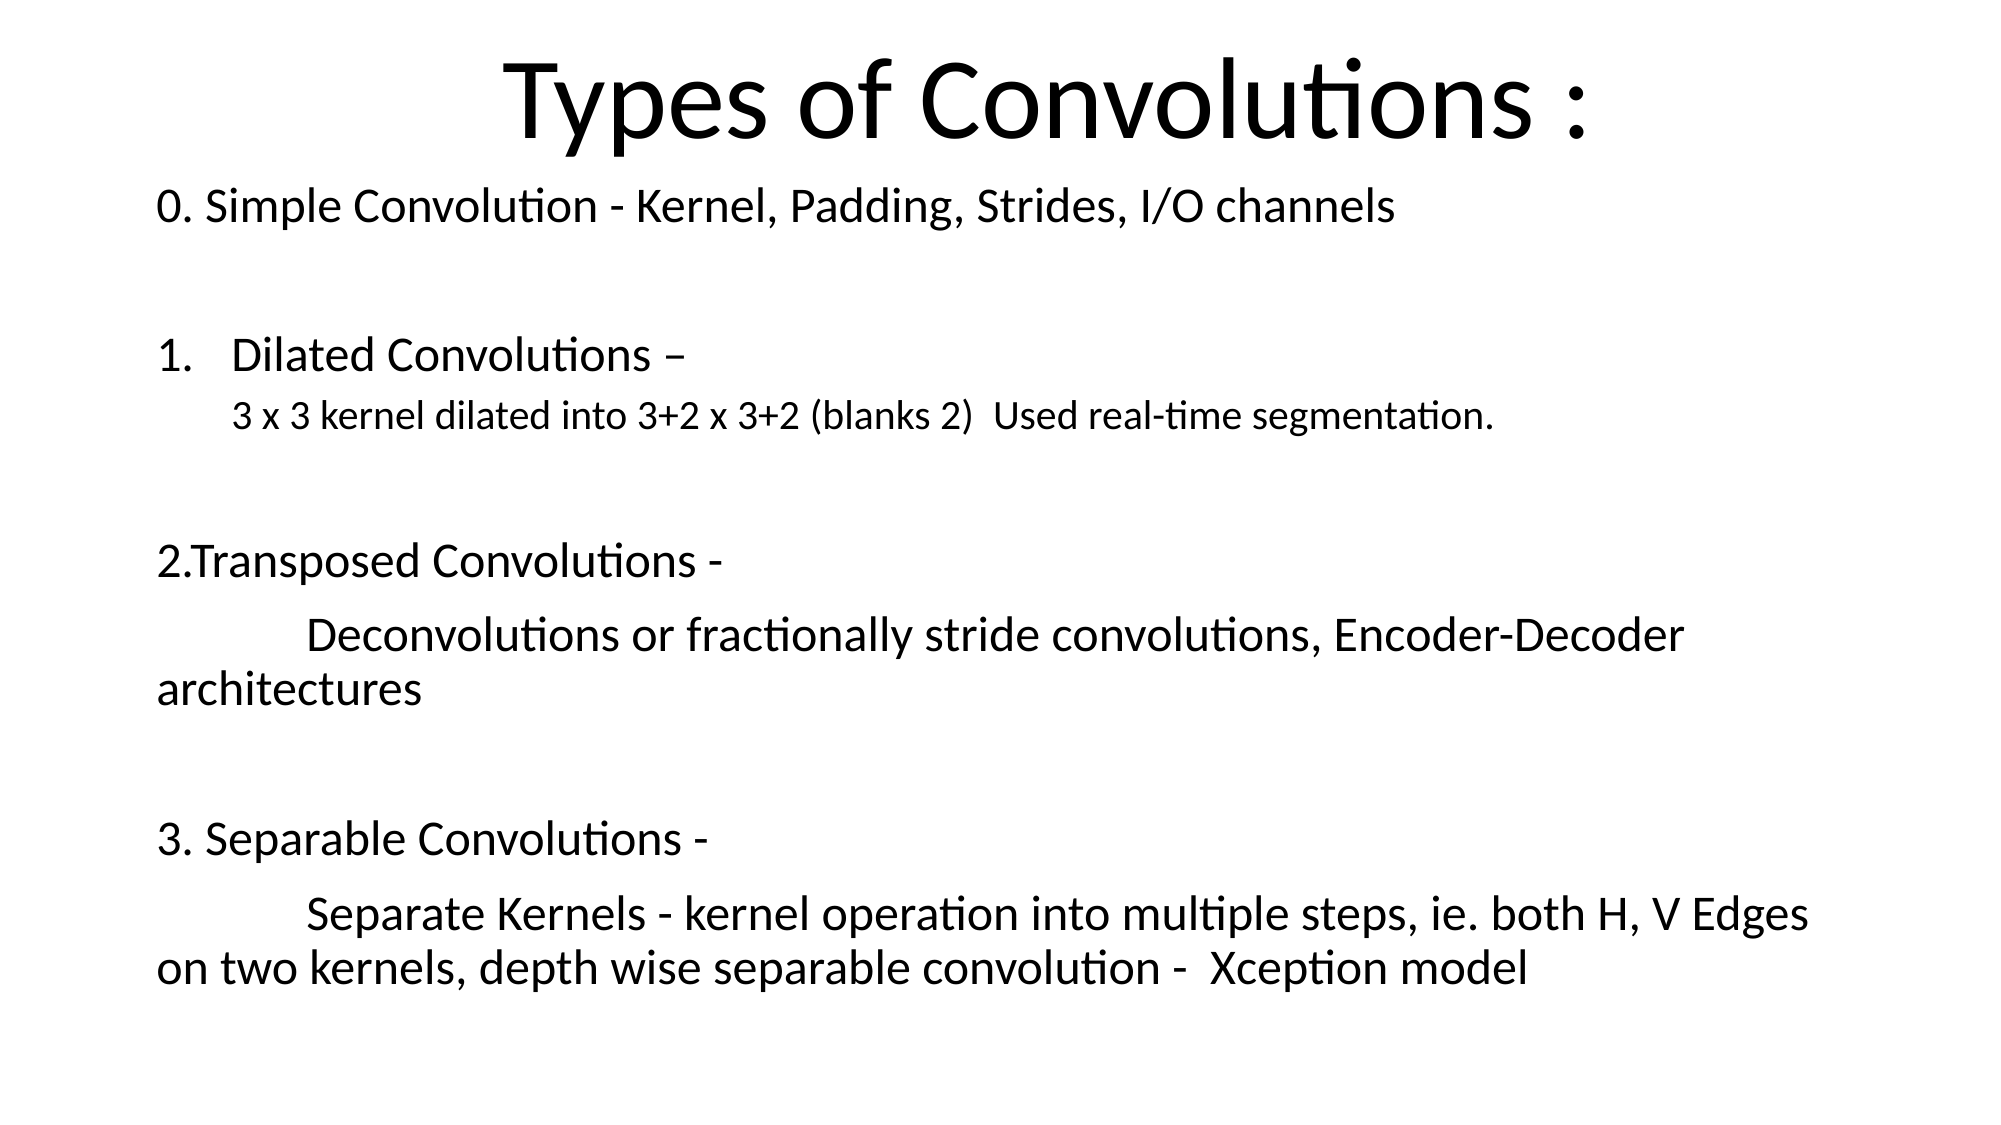

# Types of Convolutions :
0. Simple Convolution - Kernel, Padding, Strides, I/O channels

Dilated Convolutions –
3 x 3 kernel dilated into 3+2 x 3+2 (blanks 2)  Used real-time segmentation.

2.Transposed Convolutions -
	Deconvolutions or fractionally stride convolutions, Encoder-Decoder architectures

3. Separable Convolutions -
	Separate Kernels - kernel operation into multiple steps, ie. both H, V Edges on two kernels, depth wise separable convolution -  Xception model